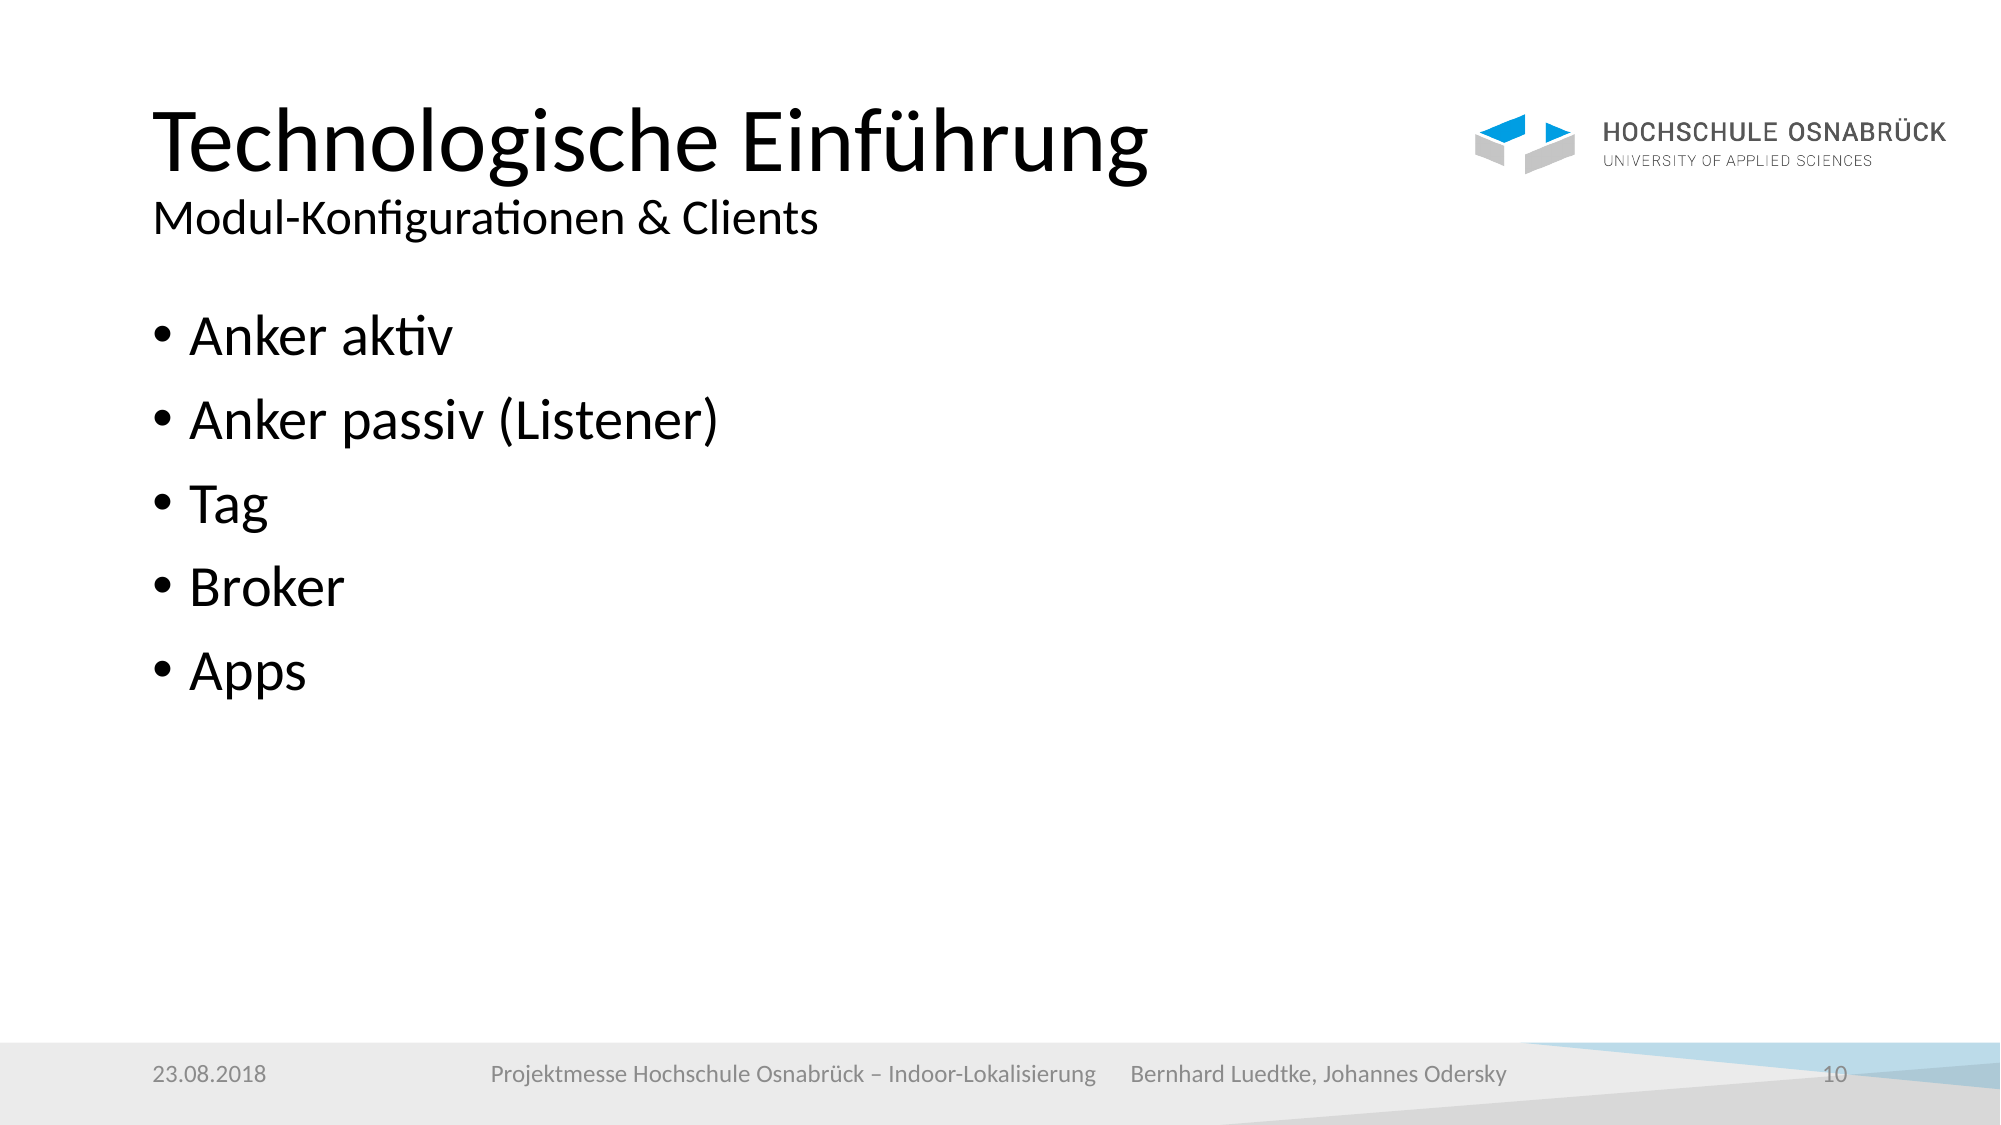

# Technologische Einführung Modul-Konfigurationen & Clients
Anker aktiv
Anker passiv (Listener)
Tag
Broker
Apps

23.08.2018
Projektmesse Hochschule Osnabrück – Indoor-Lokalisierung      Bernhard Luedtke, Johannes Odersky
10